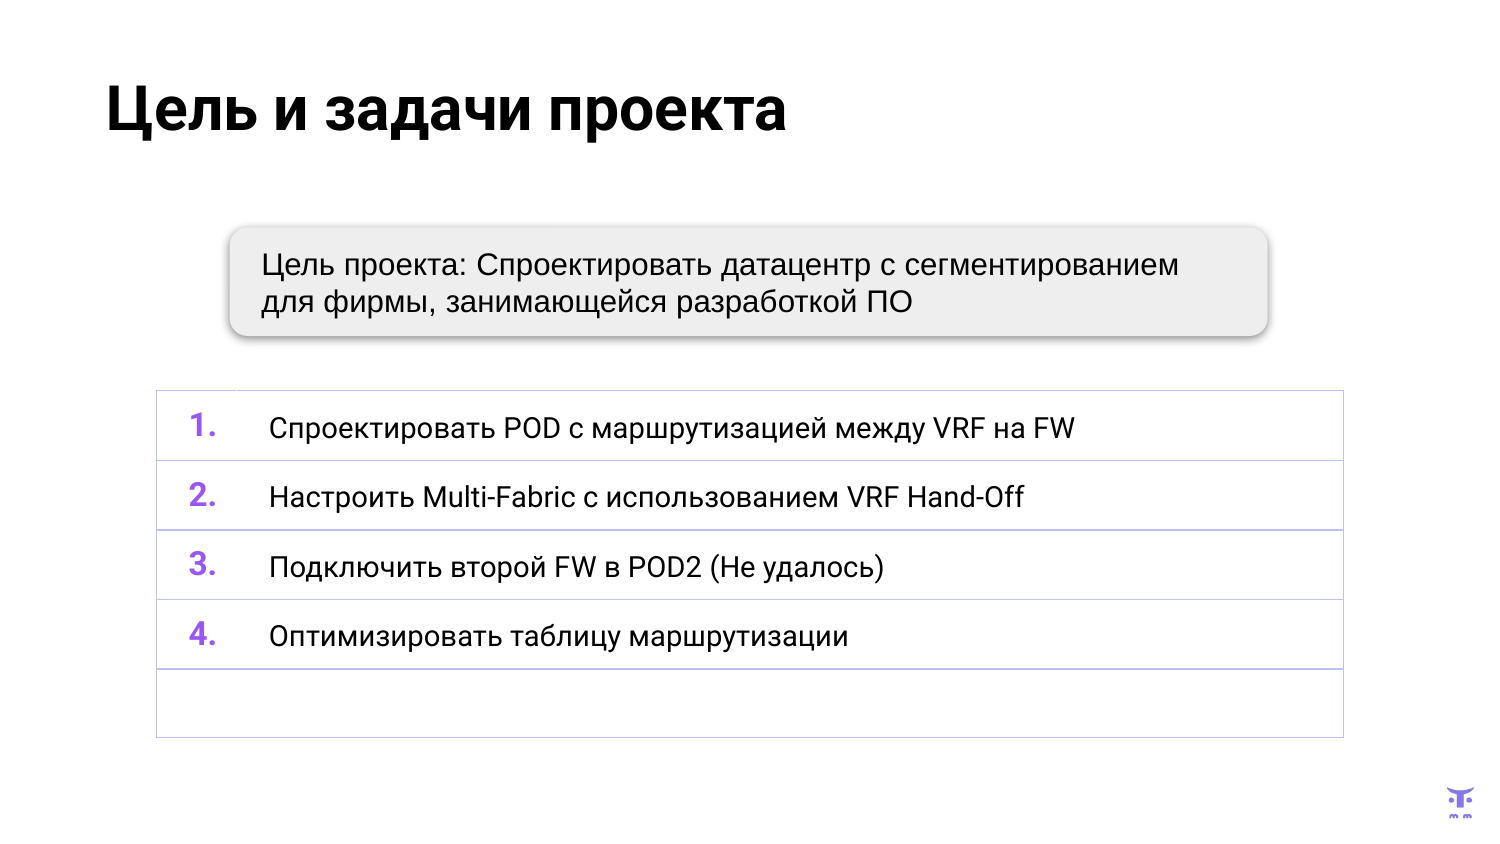

Цель и задачи проекта
Цель проекта: Спроектировать датацентр с сегментированием для фирмы, занимающейся разработкой ПО
| 1. | Спроектировать POD c маршрутизацией между VRF на FW |
| --- | --- |
| 2. | Настроить Multi-Fabric c использованием VRF Hand-Off |
| 3. | Подключить второй FW в POD2 (Не удалось) |
| 4. | Оптимизировать таблицу маршрутизации |
|  |  |